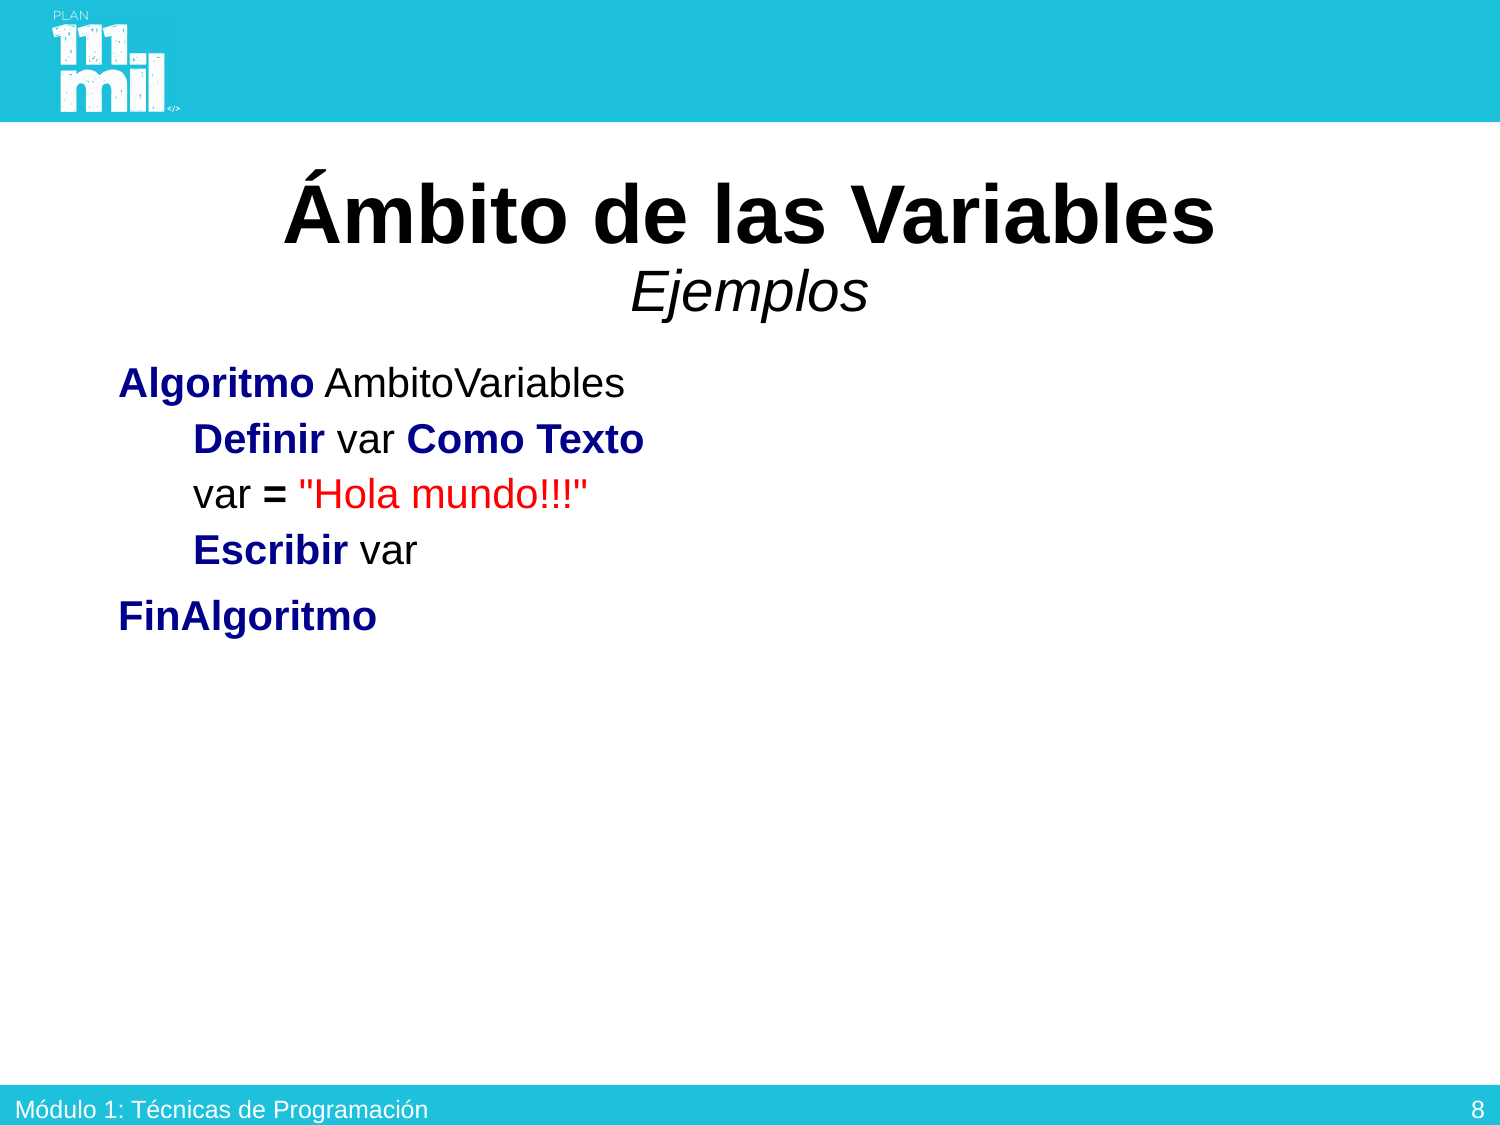

# Ámbito de las Variables Ejemplos
Algoritmo AmbitoVariables
Definir var Como Texto
var = "Hola mundo!!!"
Escribir var
FinAlgoritmo
8
Módulo 1: Técnicas de Programación